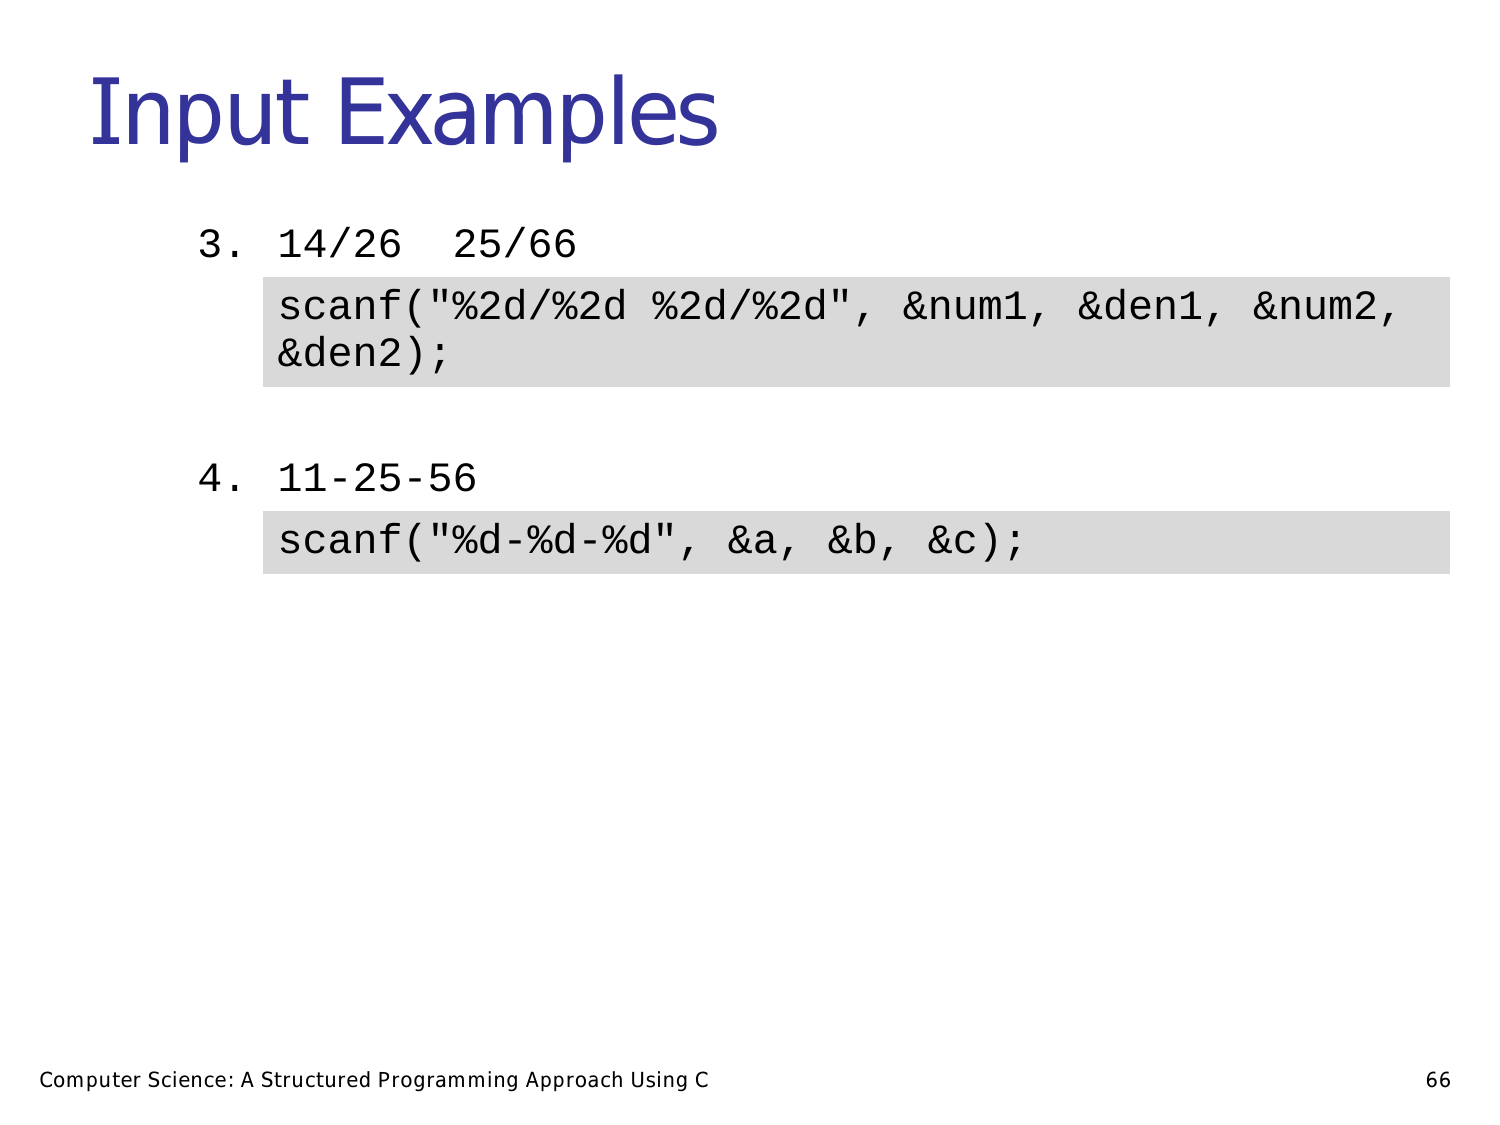

# Input Examples
| 3. | 14/26 25/66 |
| --- | --- |
|  | scanf("%2d/%2d %2d/%2d", &num1, &den1, &num2, &den2); |
|  |  |
| 4. | 11-25-56 |
|  | scanf("%d-%d-%d", &a, &b, &c); |
Computer Science: A Structured Programming Approach Using C
66